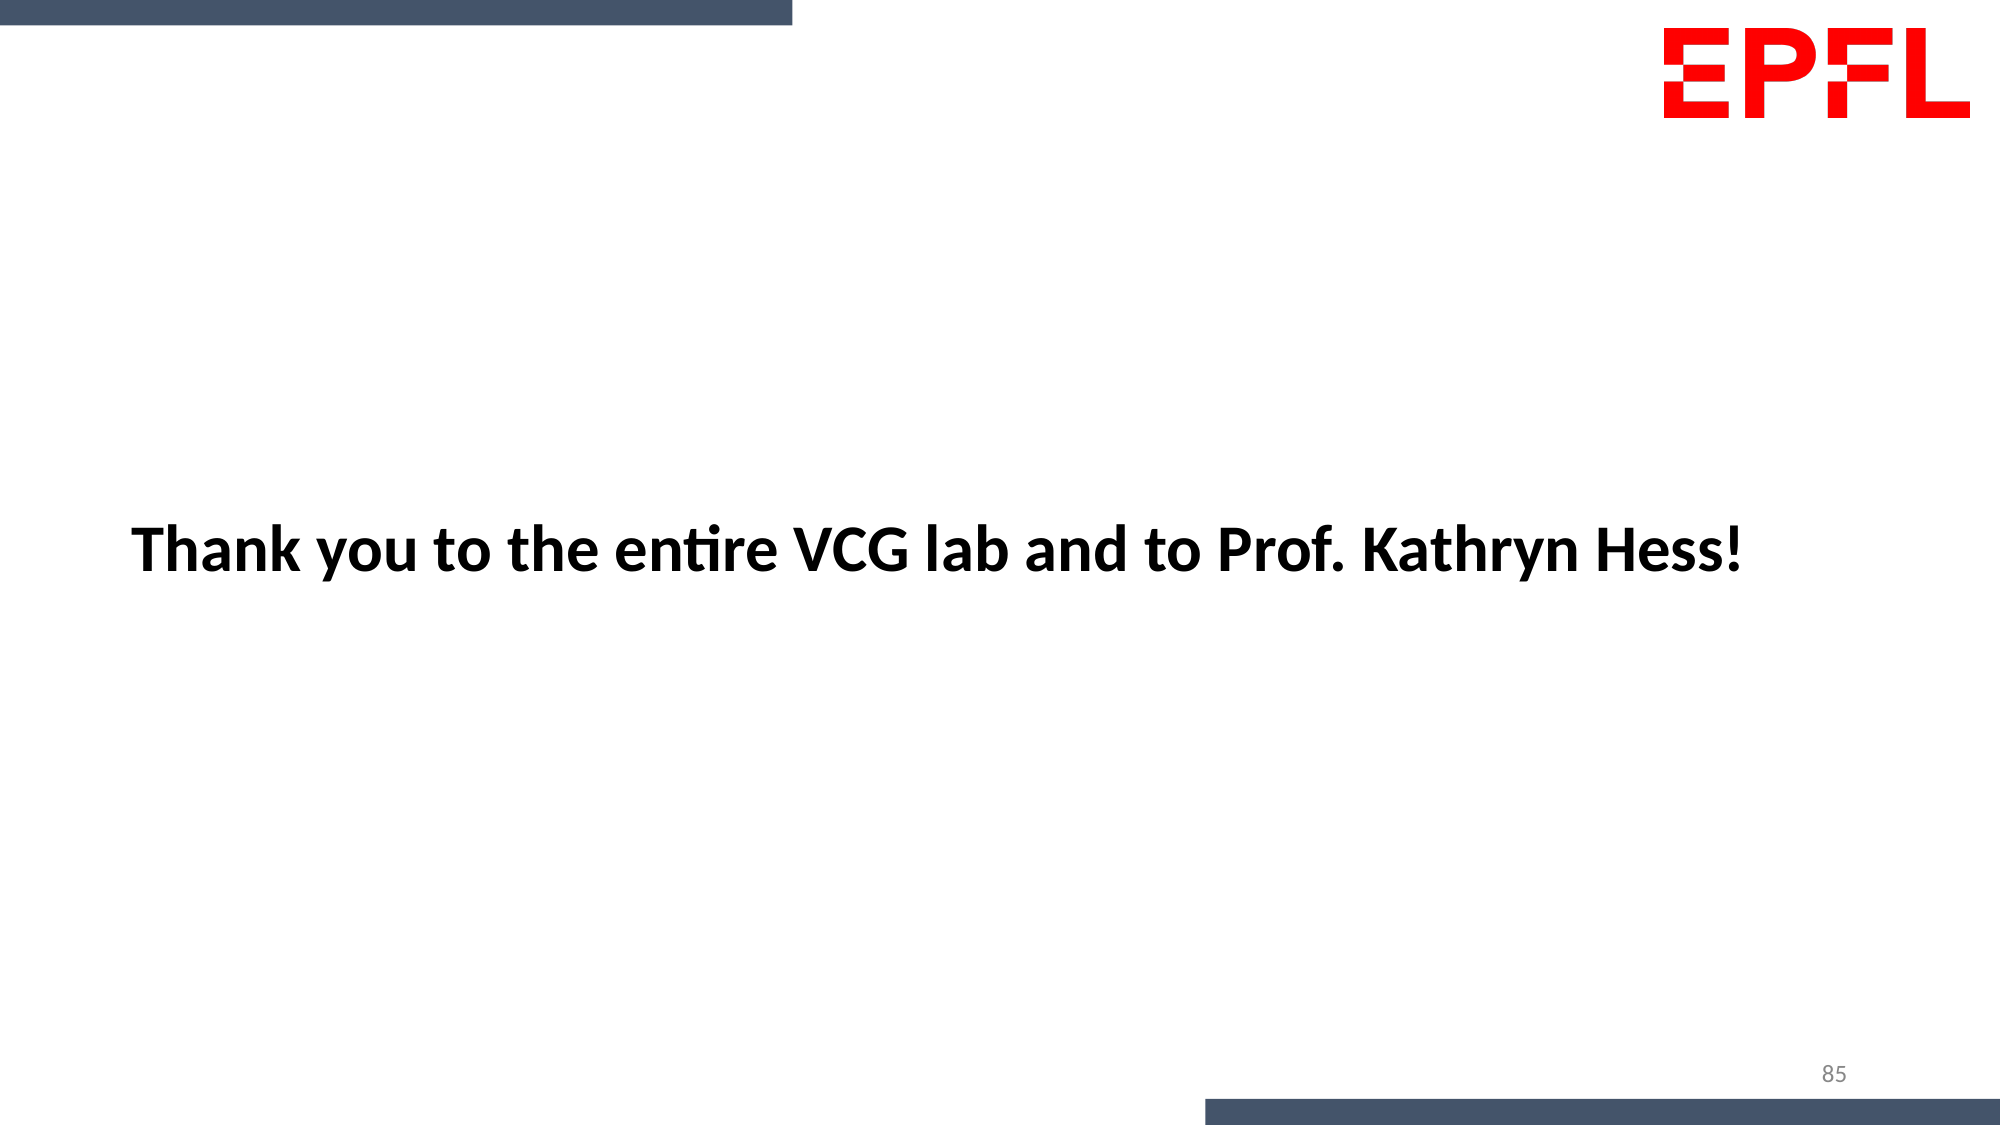

# Thank you to the entire VCG lab and to Prof. Kathryn Hess!
85